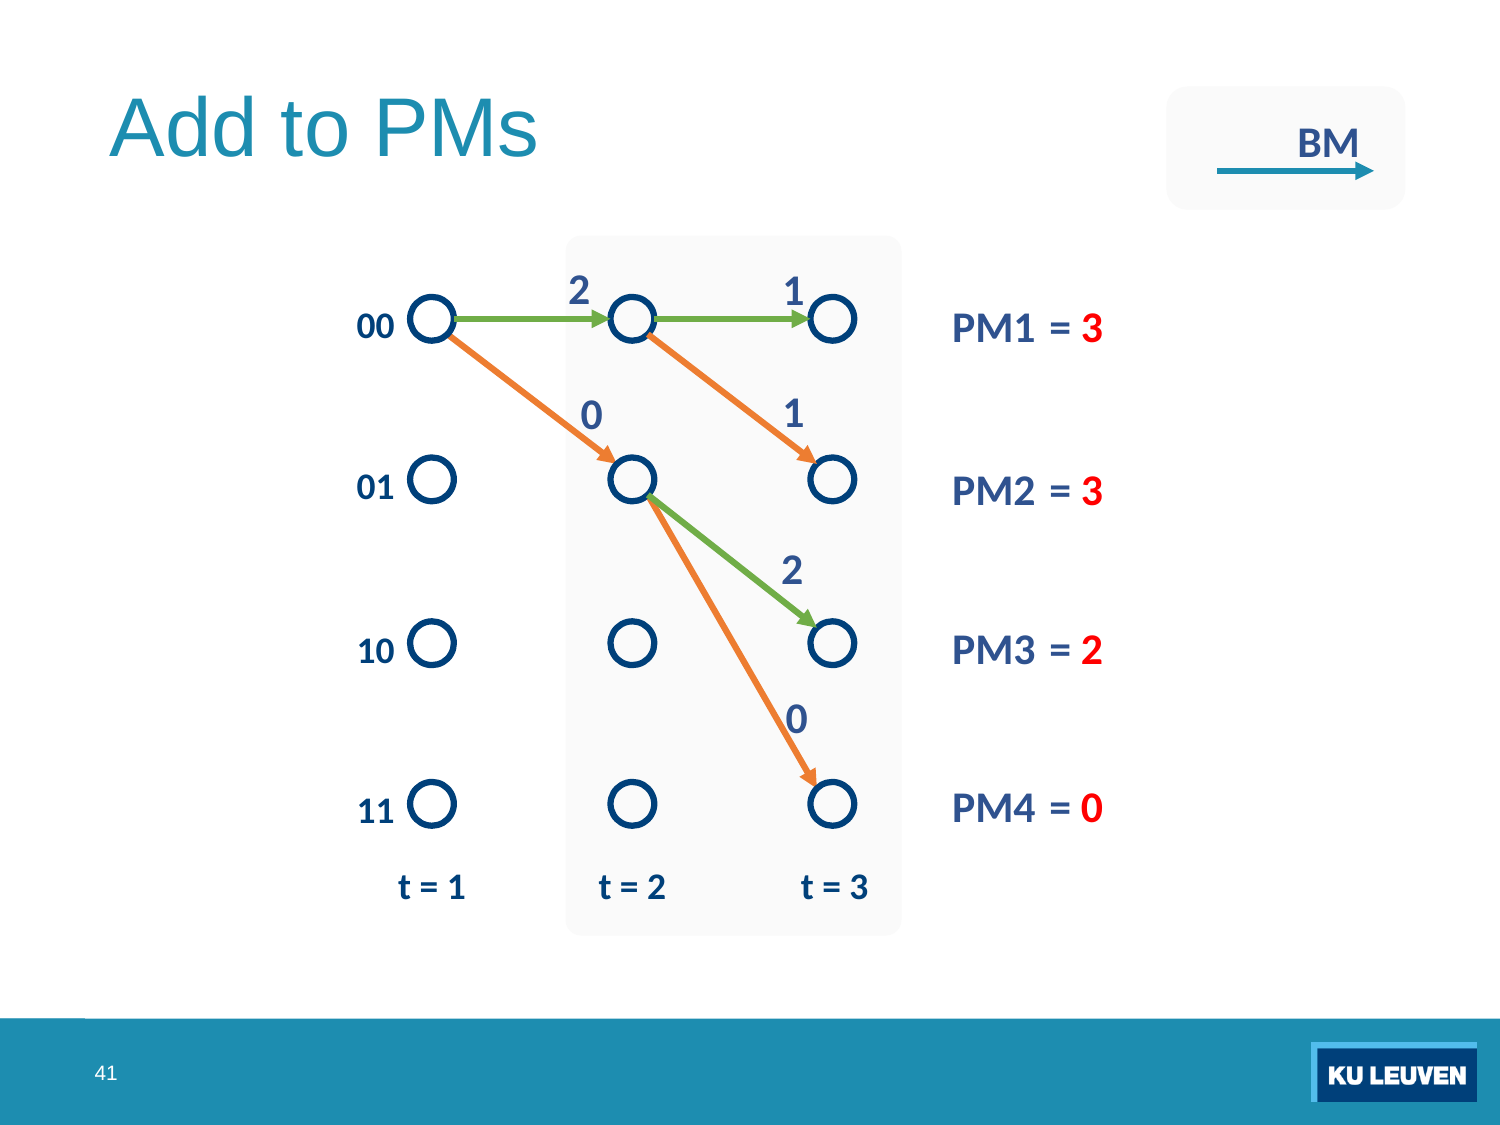

# Add to PMs

BM

2
1
00

PM1
=
3
1
0
01

PM2
=
3
2
10

PM3
=
2
0
11
PM4
=
0

t = 1
t = 2
t = 3

41